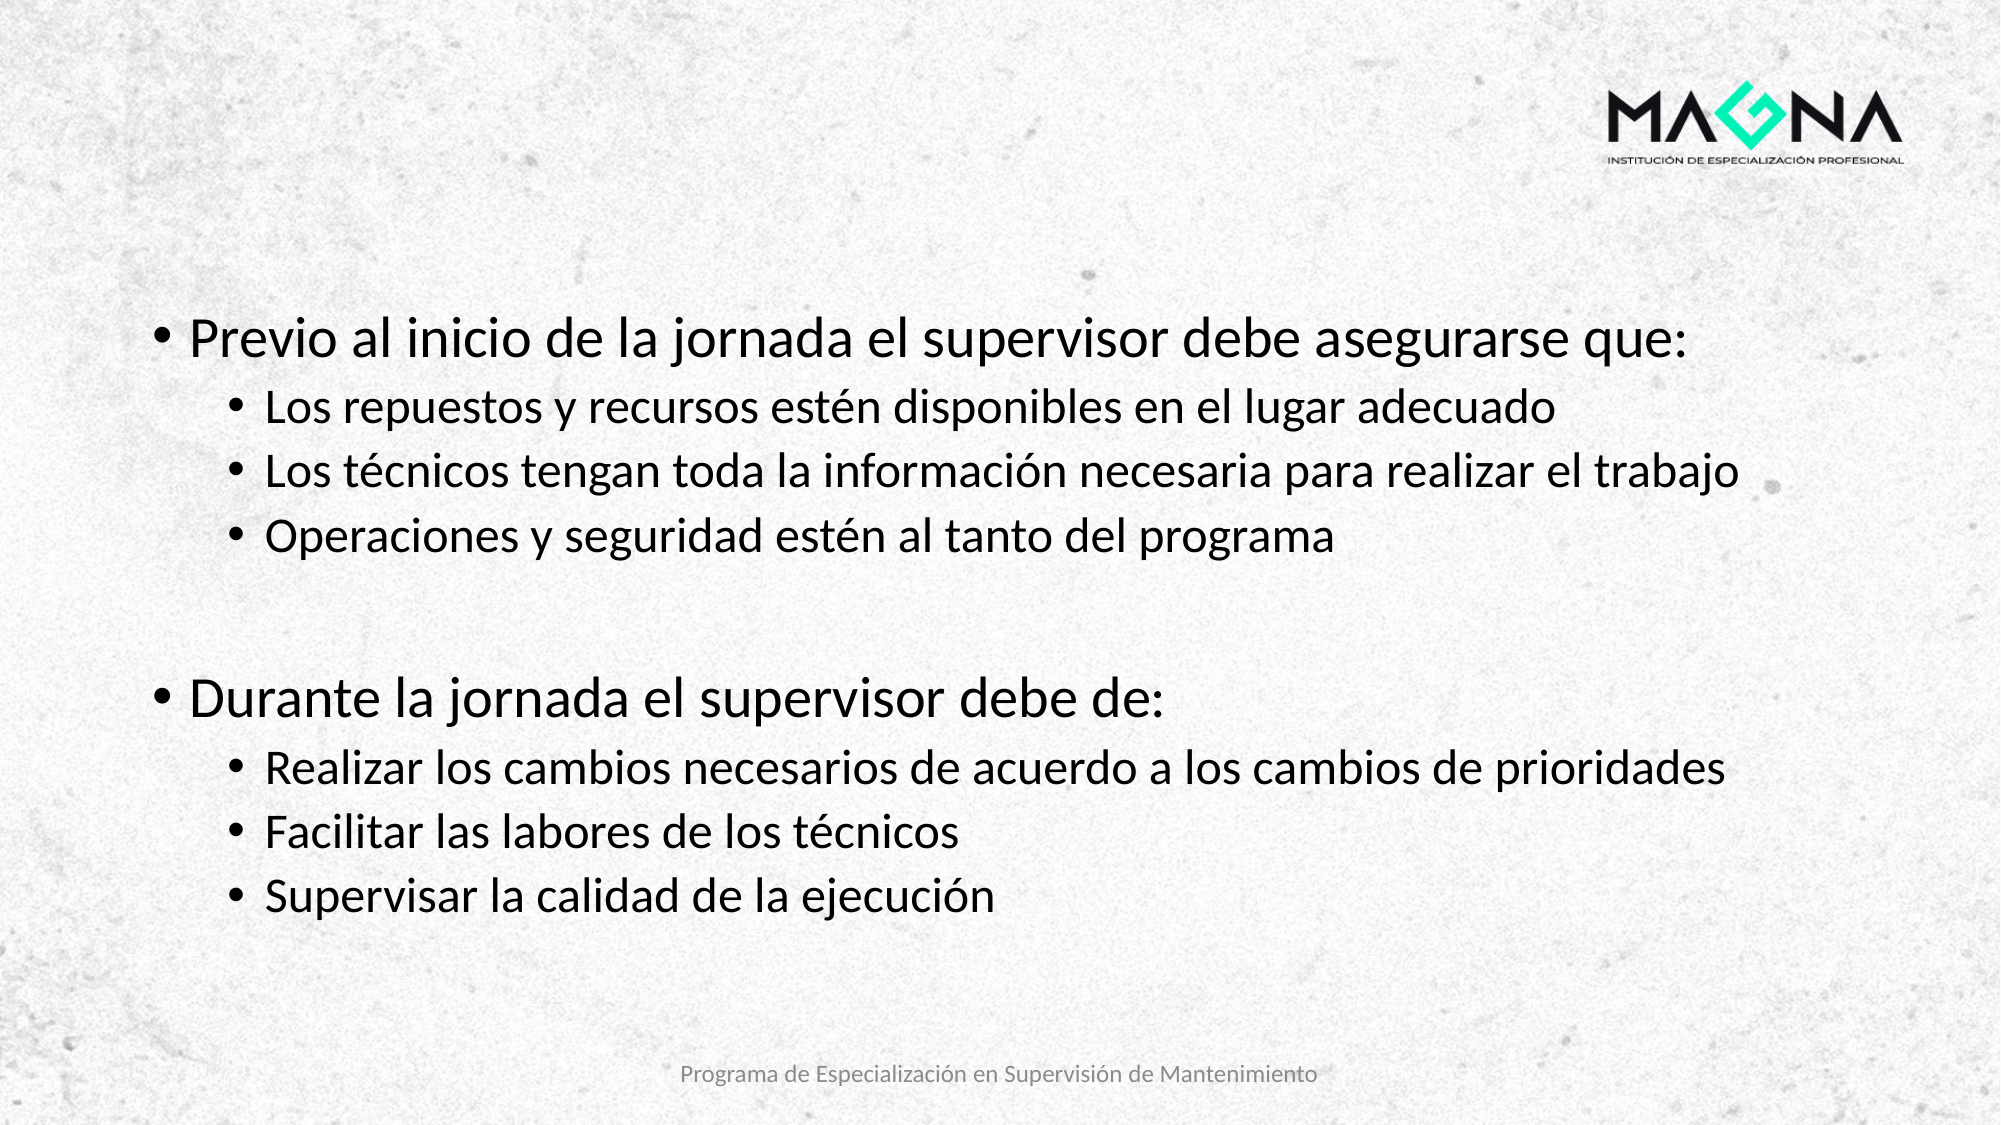

#
Previo al inicio de la jornada el supervisor debe asegurarse que:
Los repuestos y recursos estén disponibles en el lugar adecuado
Los técnicos tengan toda la información necesaria para realizar el trabajo
Operaciones y seguridad estén al tanto del programa

Durante la jornada el supervisor debe de:
Realizar los cambios necesarios de acuerdo a los cambios de prioridades
Facilitar las labores de los técnicos
Supervisar la calidad de la ejecución